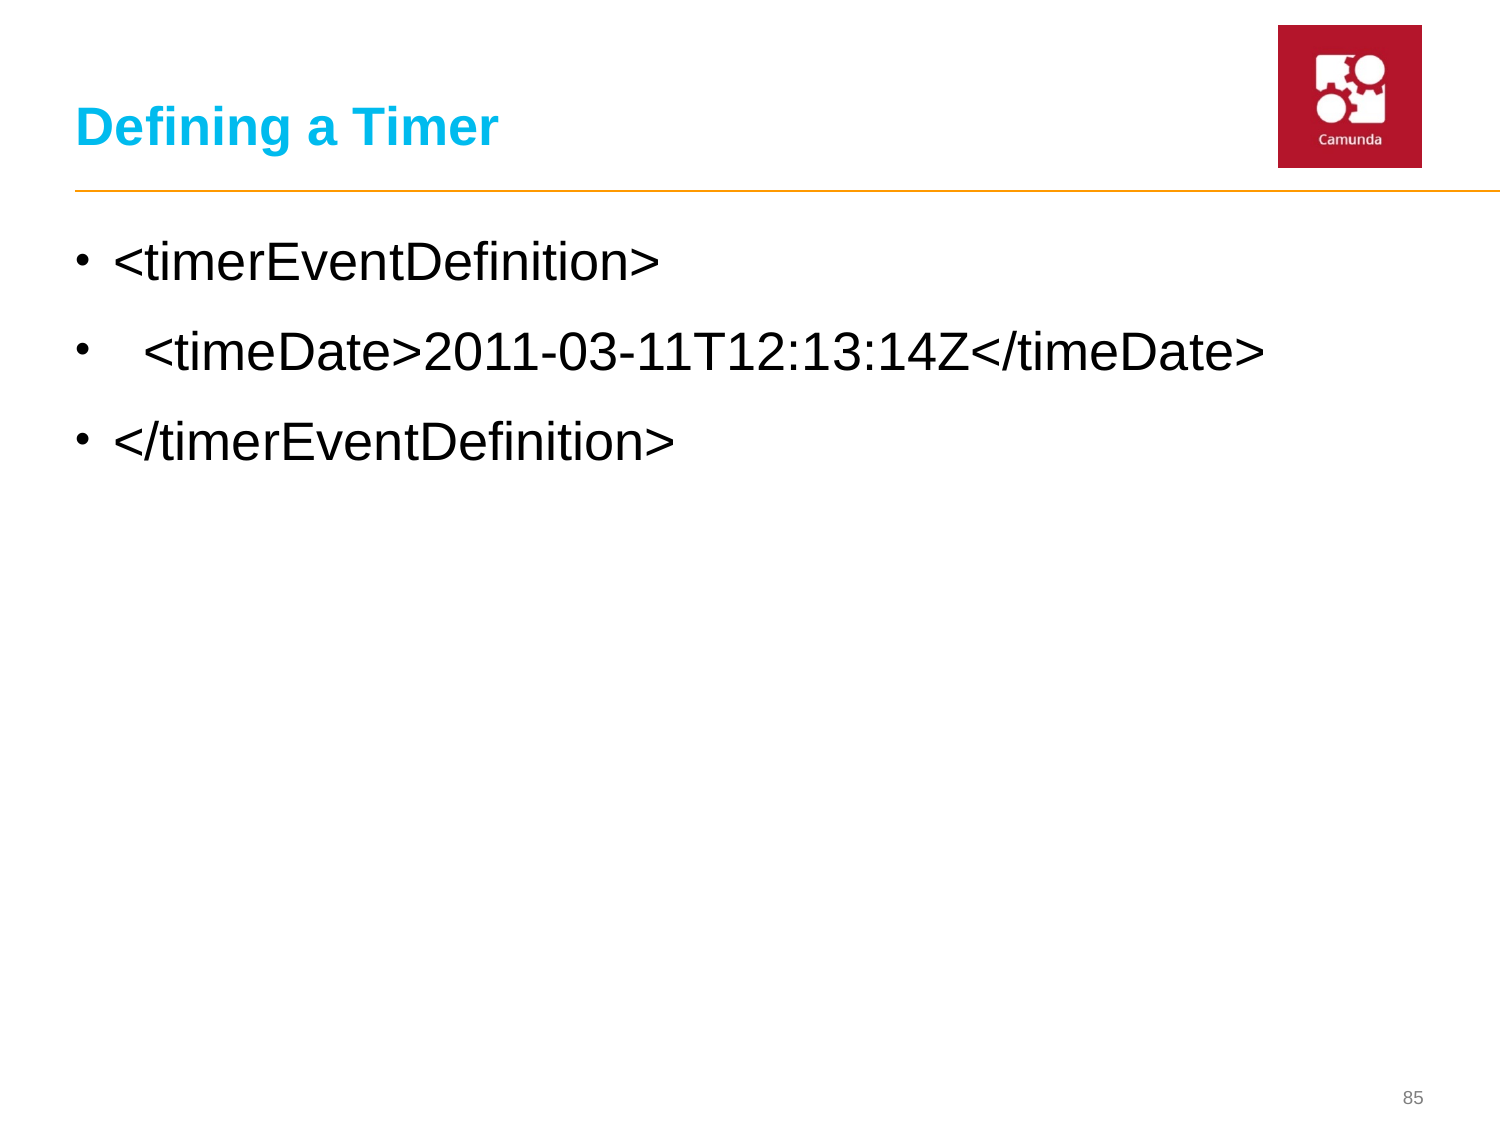

# Defining a Timer
<timerEventDefinition>
  <timeDate>2011-03-11T12:13:14Z</timeDate>
</timerEventDefinition>